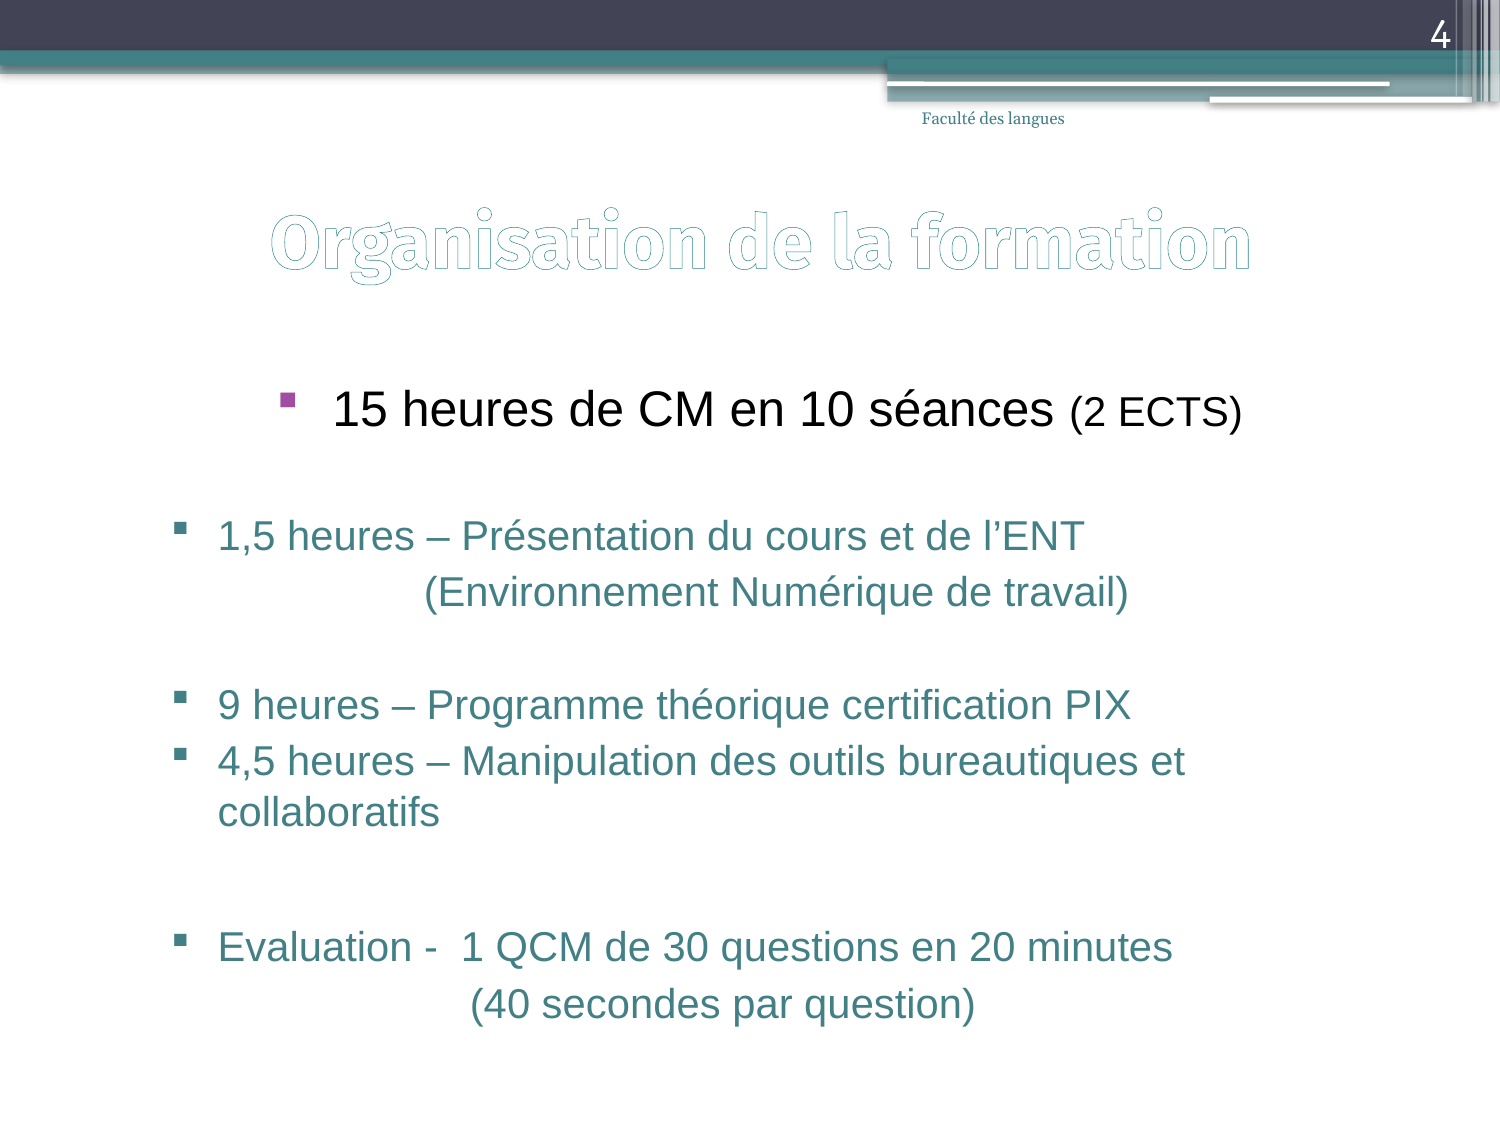

4
Faculté des langues
# Organisation de la formation

15 heures de CM en 10 séances (2 ECTS)

1,5 heures – Présentation du cours et de l’ENT
                      (Environnement Numérique de travail)

9 heures – Programme théorique certification PIX
4,5 heures – Manipulation des outils bureautiques et collaboratifs

Evaluation -  1 QCM de 30 questions en 20 minutes
                          (40 secondes par question)